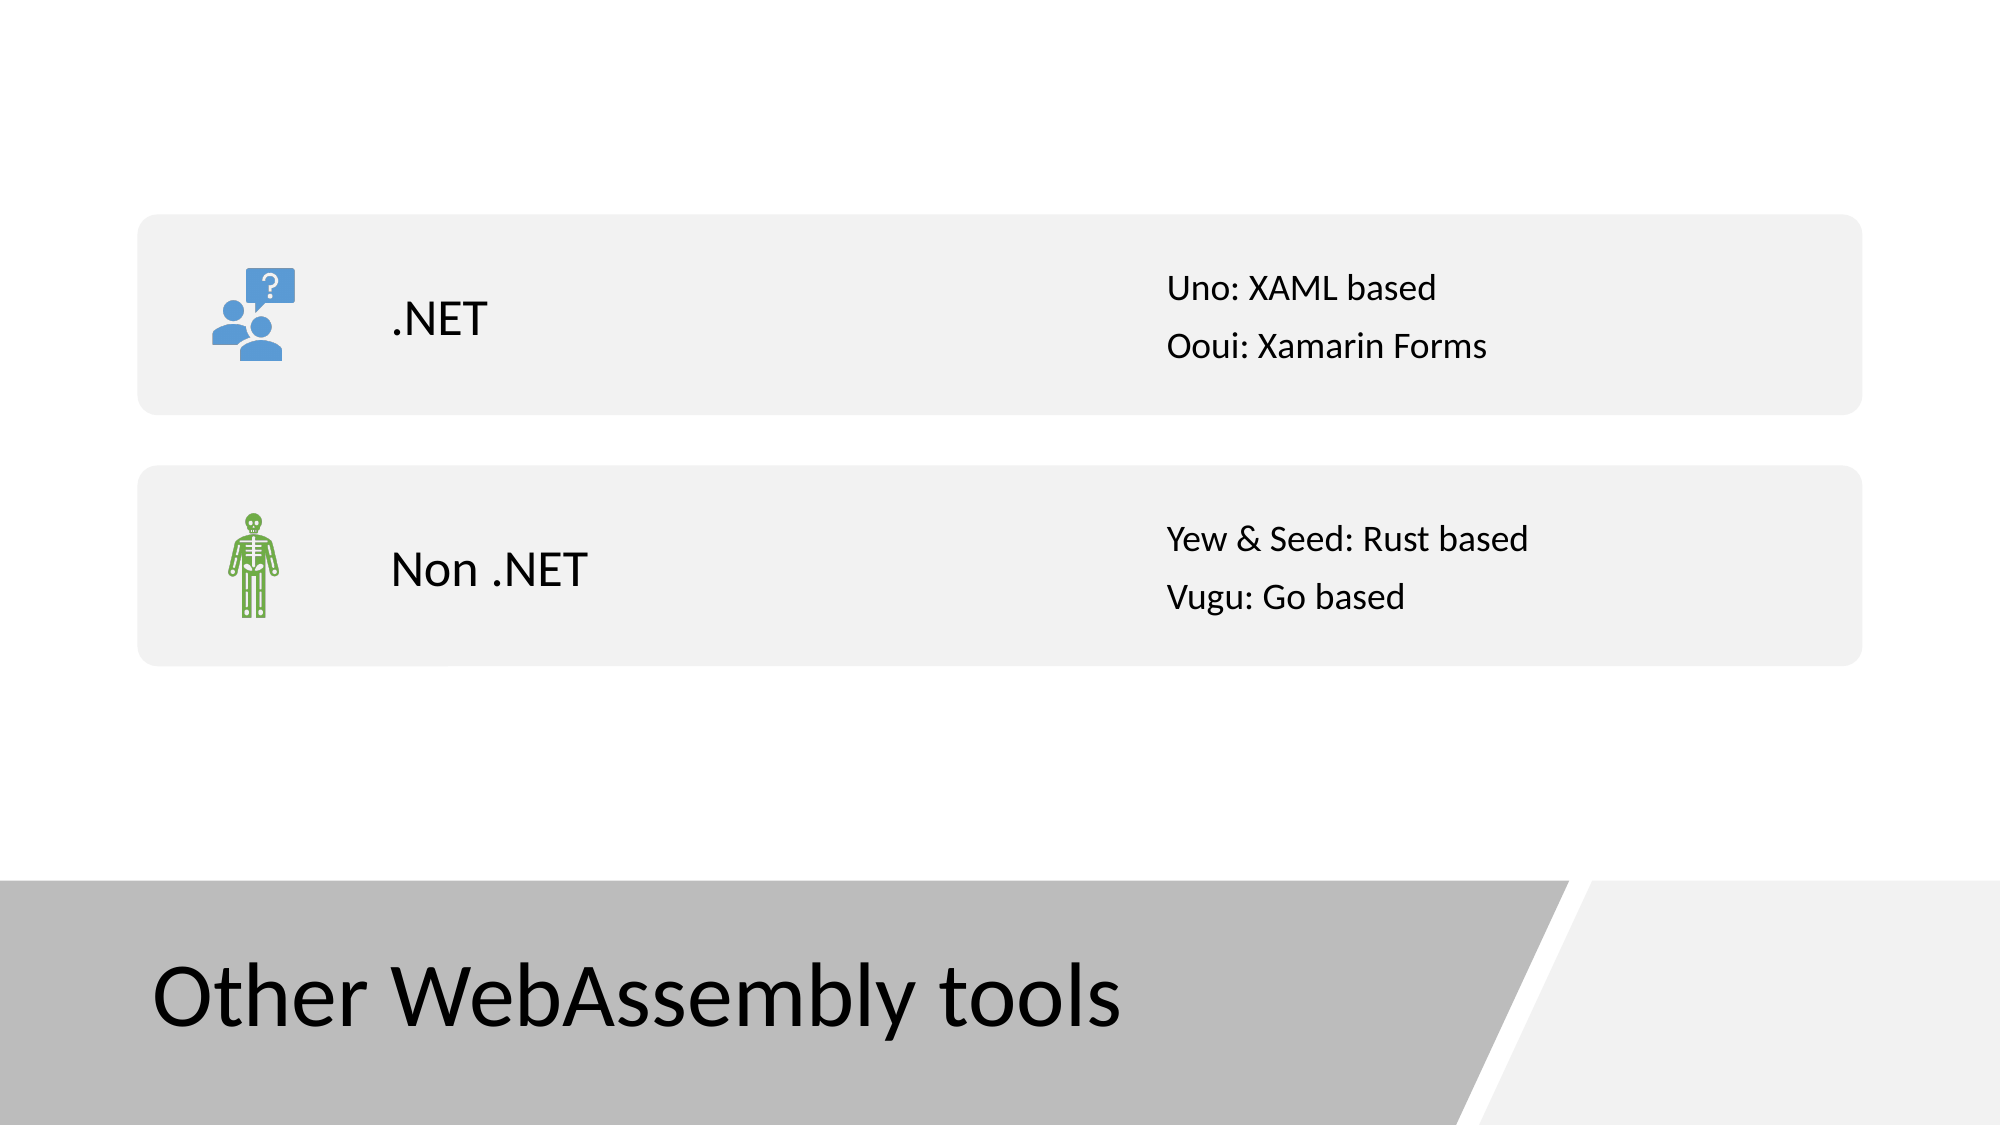

.NET
Uno: XAML based
Ooui: Xamarin Forms
Non .NET
Yew & Seed: Rust based
Vugu: Go based

# Other WebAssembly tools